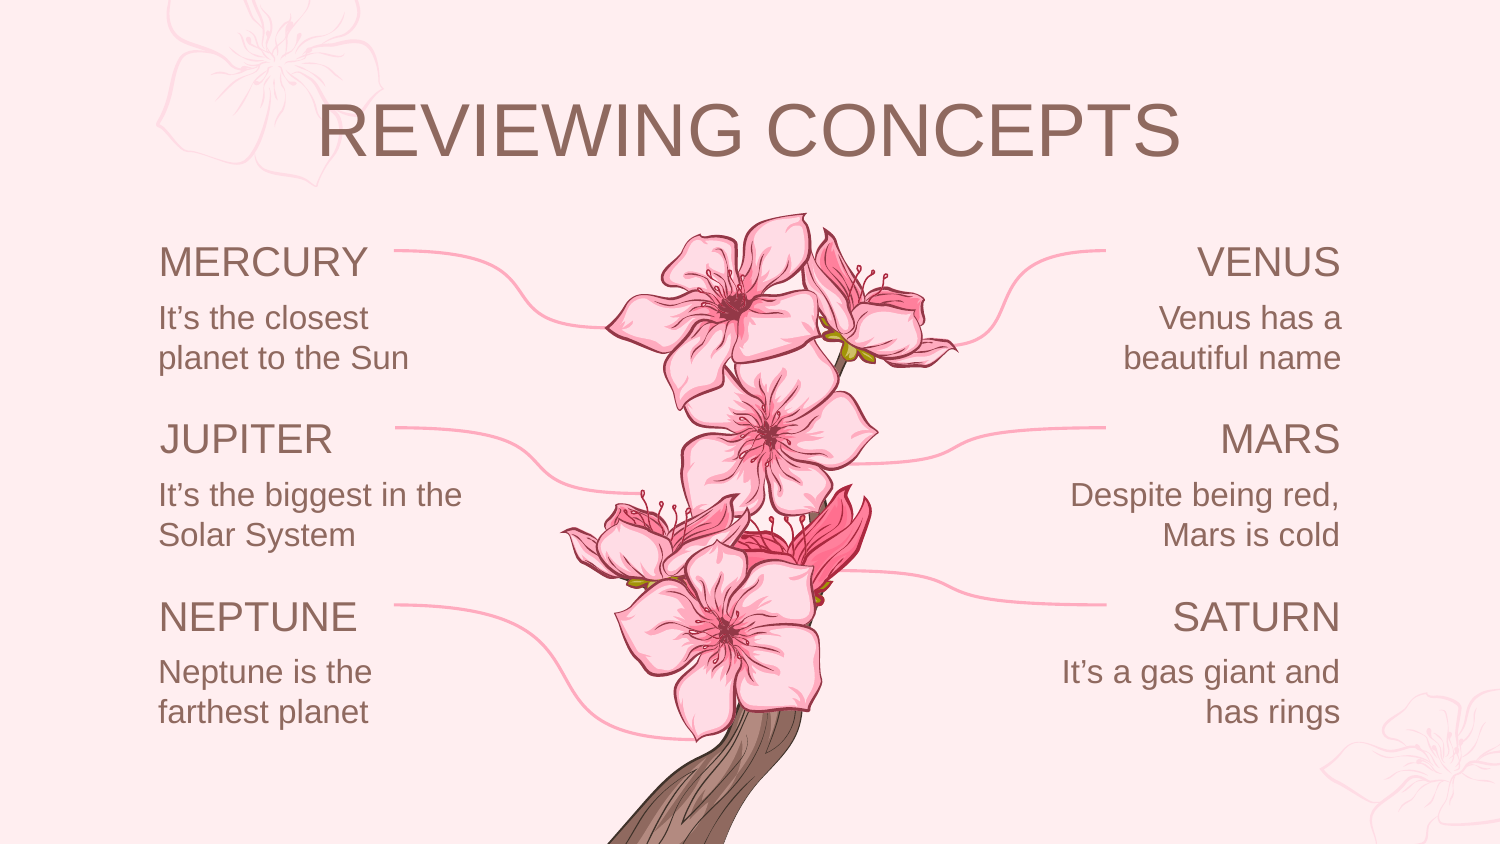

# REVIEWING CONCEPTS

MERCURY
VENUS
It’s the closest planet to the Sun
Venus has a beautiful name

JUPITER
MARS

It’s the biggest in the Solar System
Despite being red, Mars is cold

NEPTUNE
SATURN
Neptune is the farthest planet
It’s a gas giant and has rings